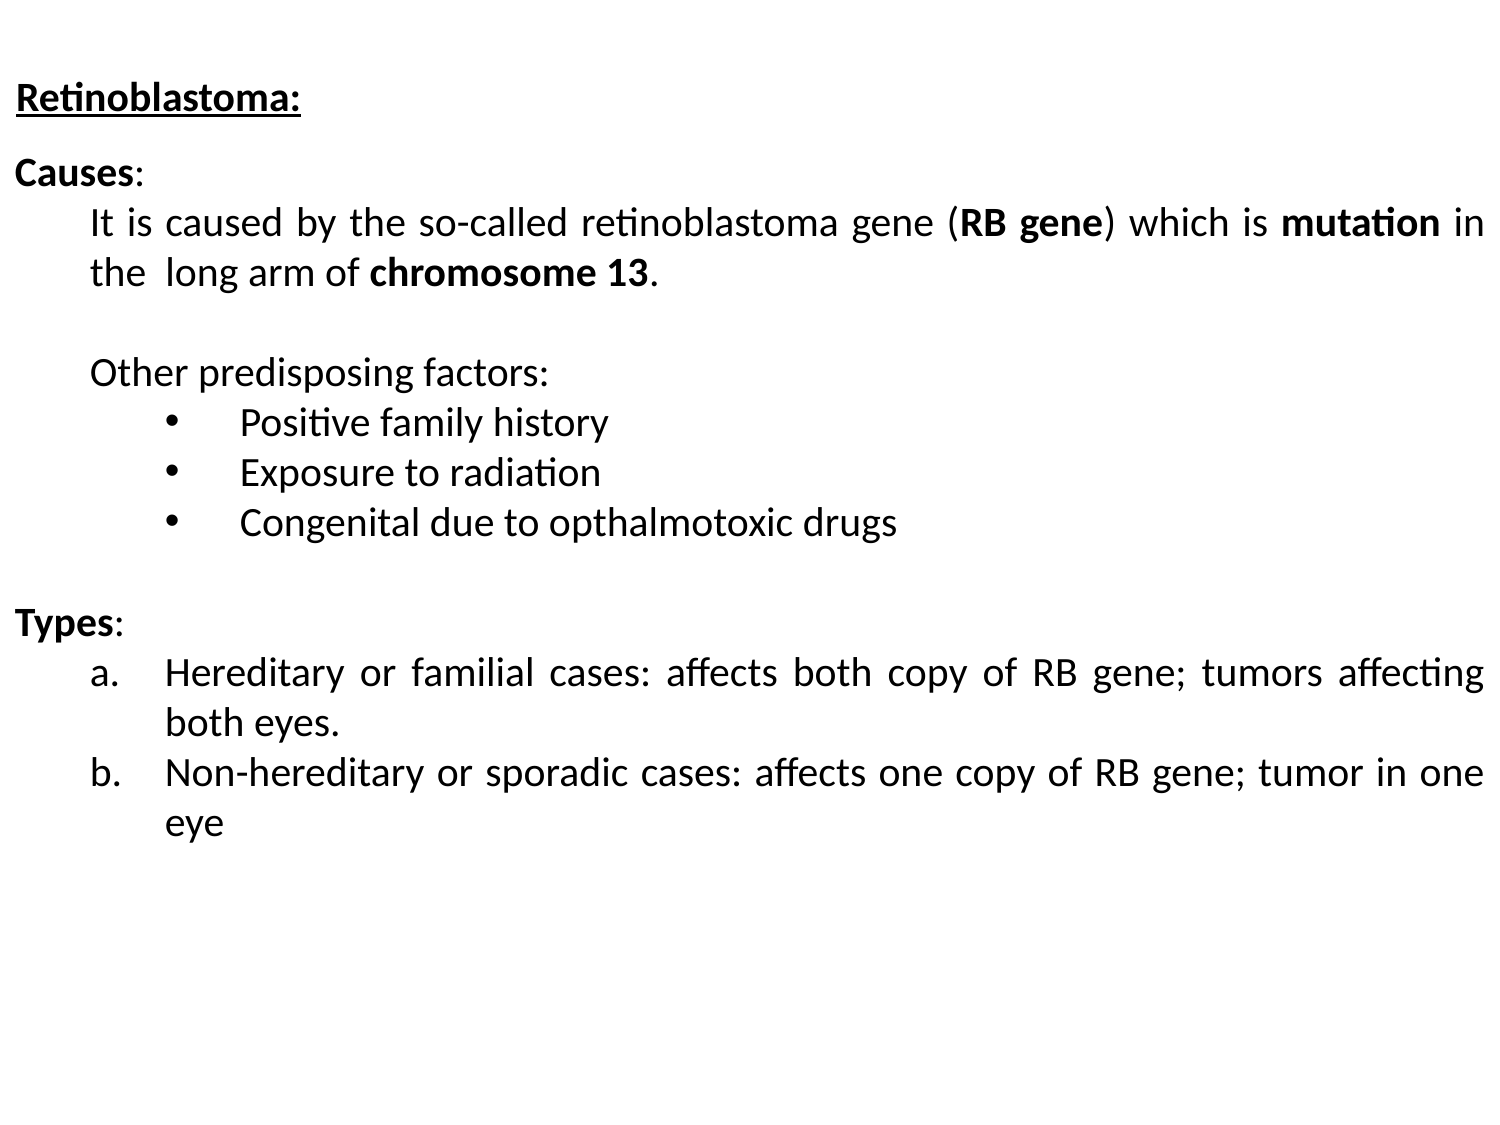

Retinoblastoma:
Causes:
It is caused by the so-called retinoblastoma gene (RB gene) which is mutation in the  long arm of chromosome 13.

Other predisposing factors:
Positive family history
Exposure to radiation
Congenital due to opthalmotoxic drugs

Types:
Hereditary or familial cases: affects both copy of RB gene; tumors affecting both eyes.
Non-hereditary or sporadic cases: affects one copy of RB gene; tumor in one eye